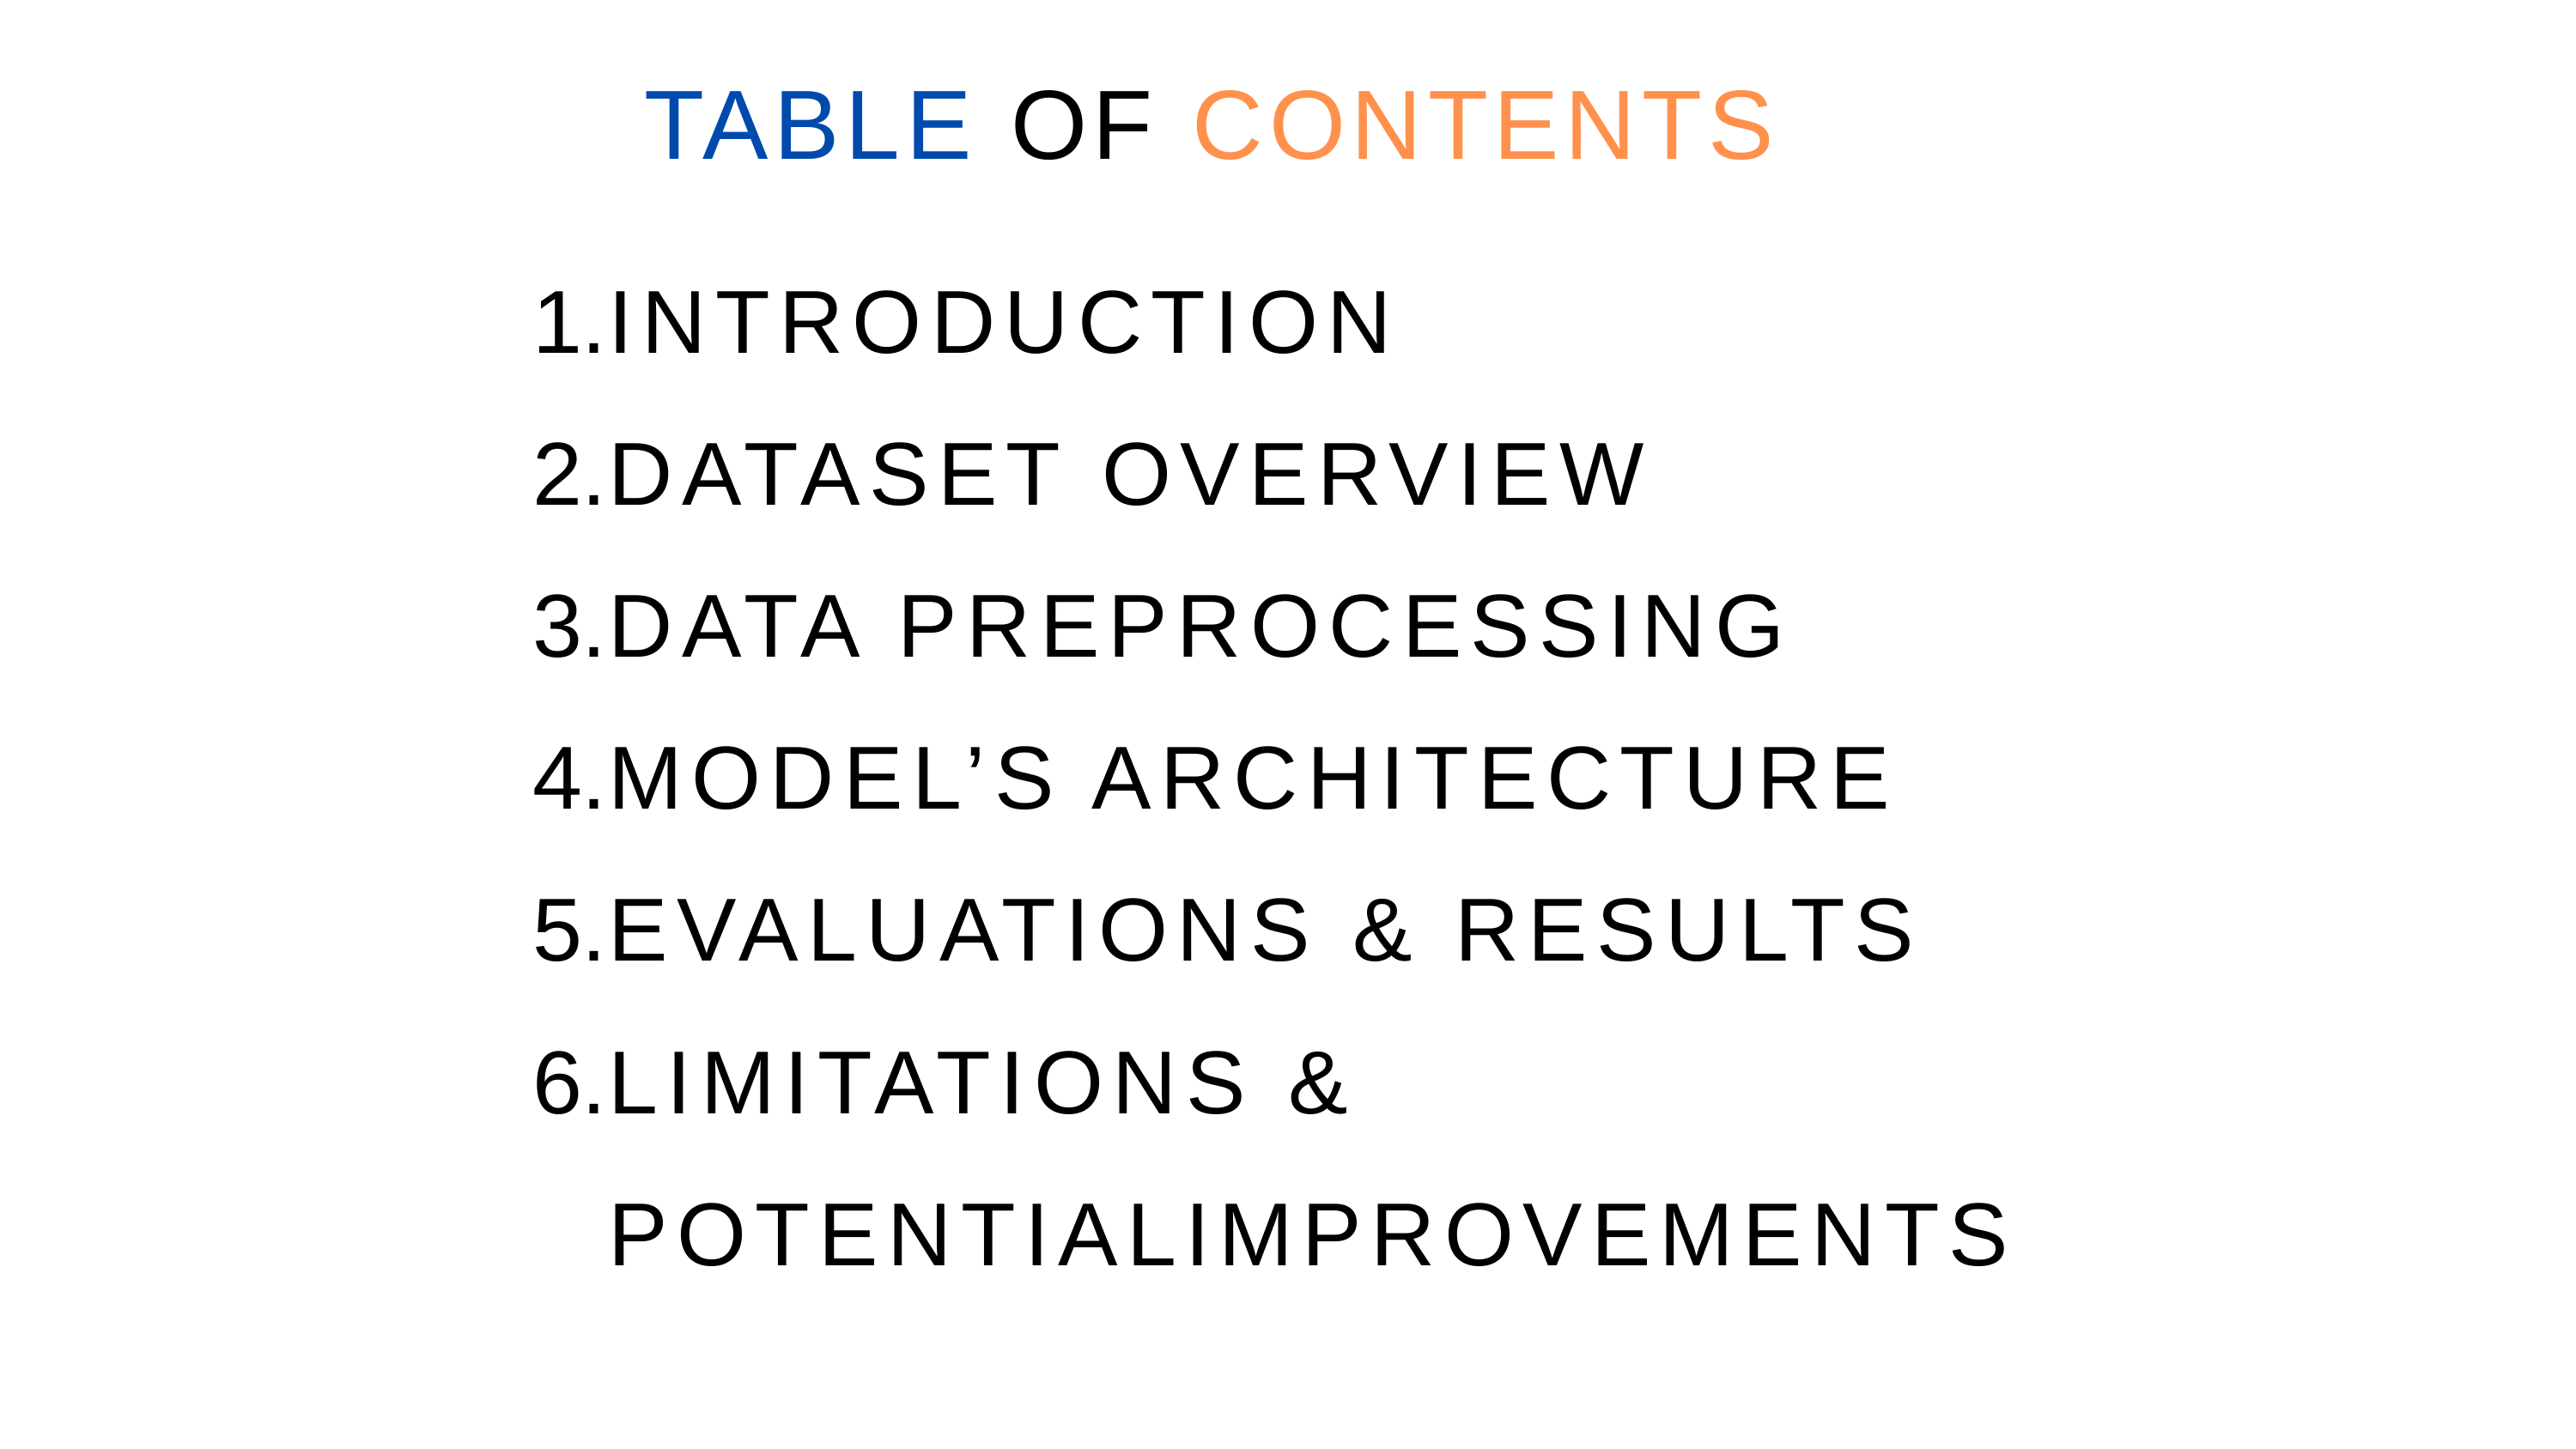

TABLE OF CONTENTS

INTRODUCTION
DATASET OVERVIEW
DATA PREPROCESSING
MODEL’S ARCHITECTURE
EVALUATIONS & RESULTS
LIMITATIONS & POTENTIALIMPROVEMENTS